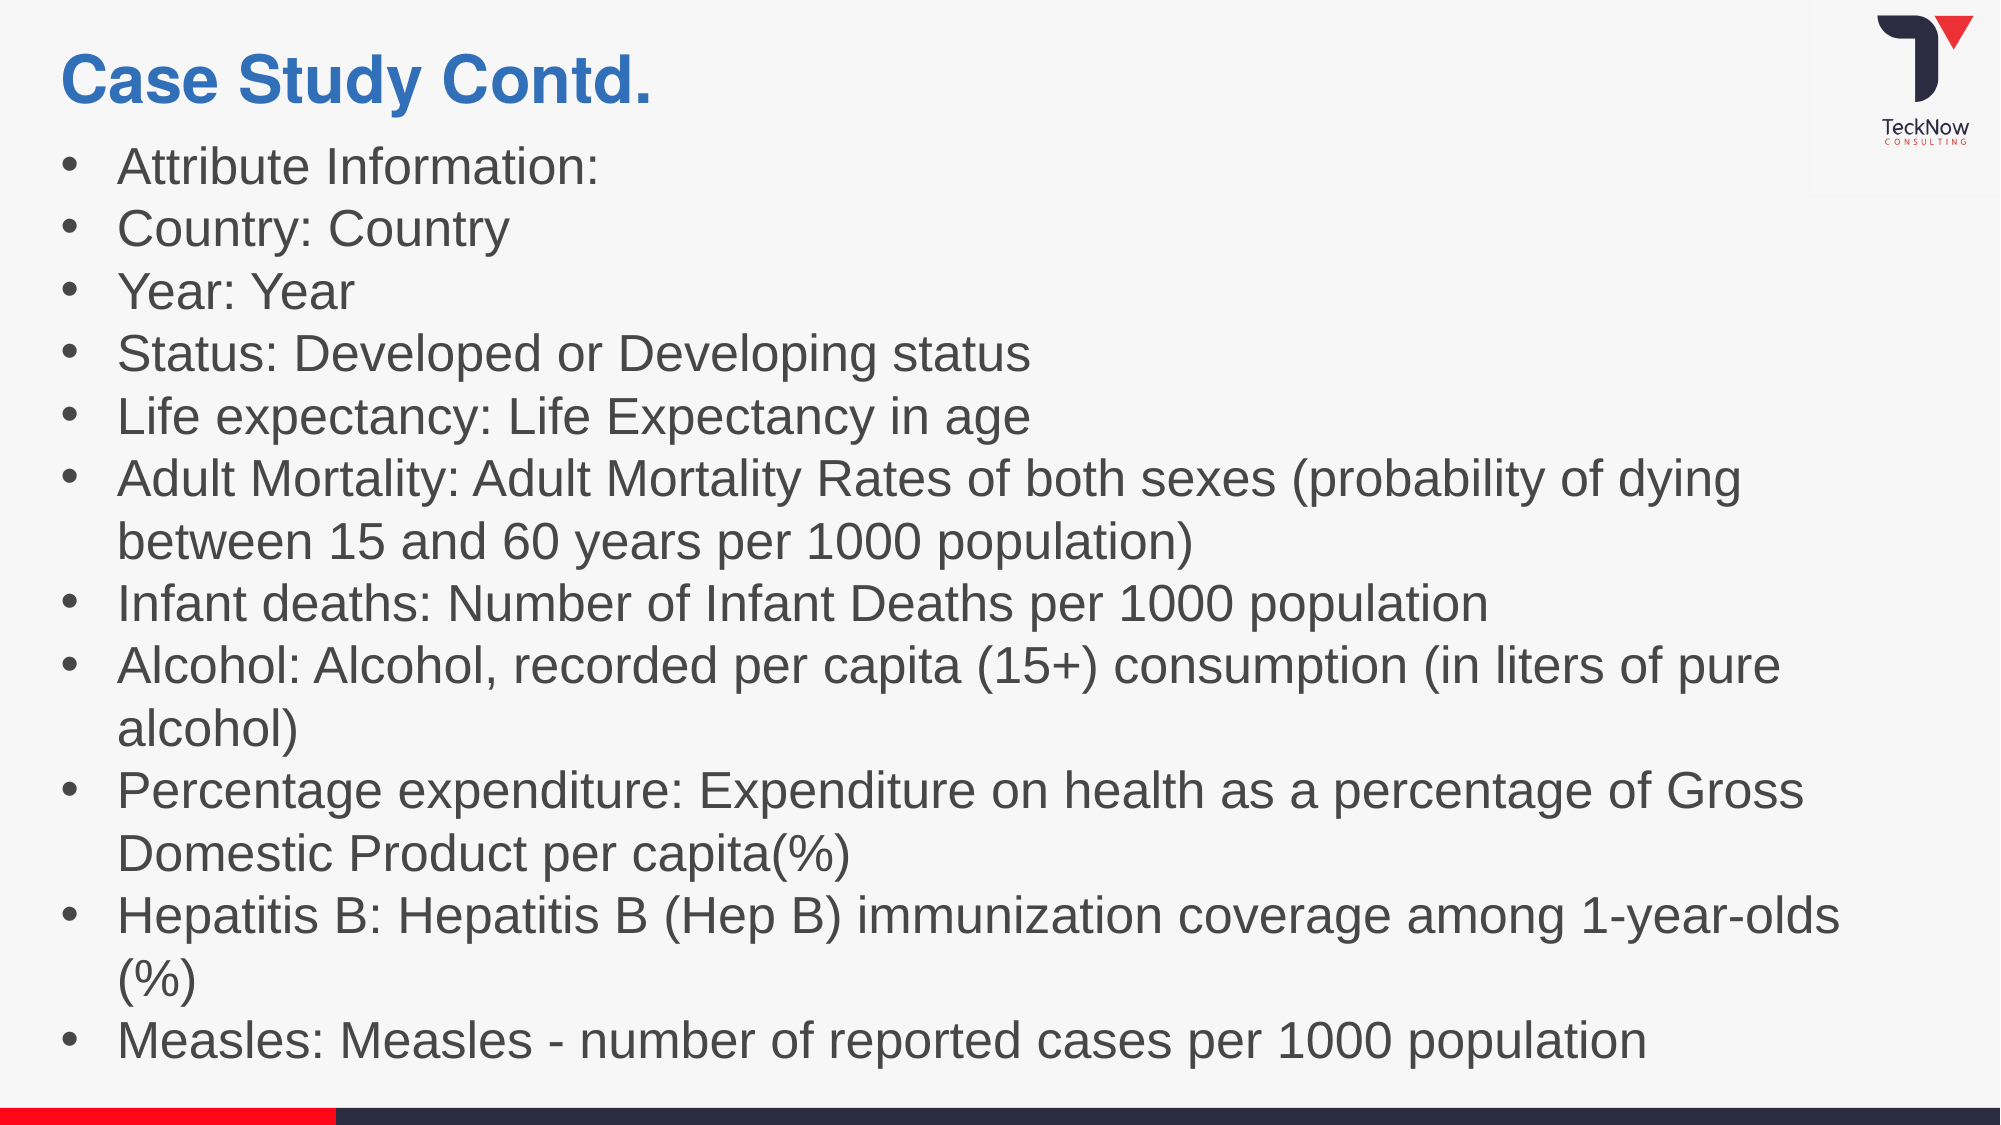

Case Study Contd.
Attribute Information:
Country: Country
Year: Year
Status: Developed or Developing status
Life expectancy: Life Expectancy in age
Adult Mortality: Adult Mortality Rates of both sexes (probability of dying between 15 and 60 years per 1000 population)
Infant deaths: Number of Infant Deaths per 1000 population
Alcohol: Alcohol, recorded per capita (15+) consumption (in liters of pure alcohol)
Percentage expenditure: Expenditure on health as a percentage of Gross Domestic Product per capita(%)
Hepatitis B: Hepatitis B (Hep B) immunization coverage among 1-year-olds (%)
Measles: Measles - number of reported cases per 1000 population